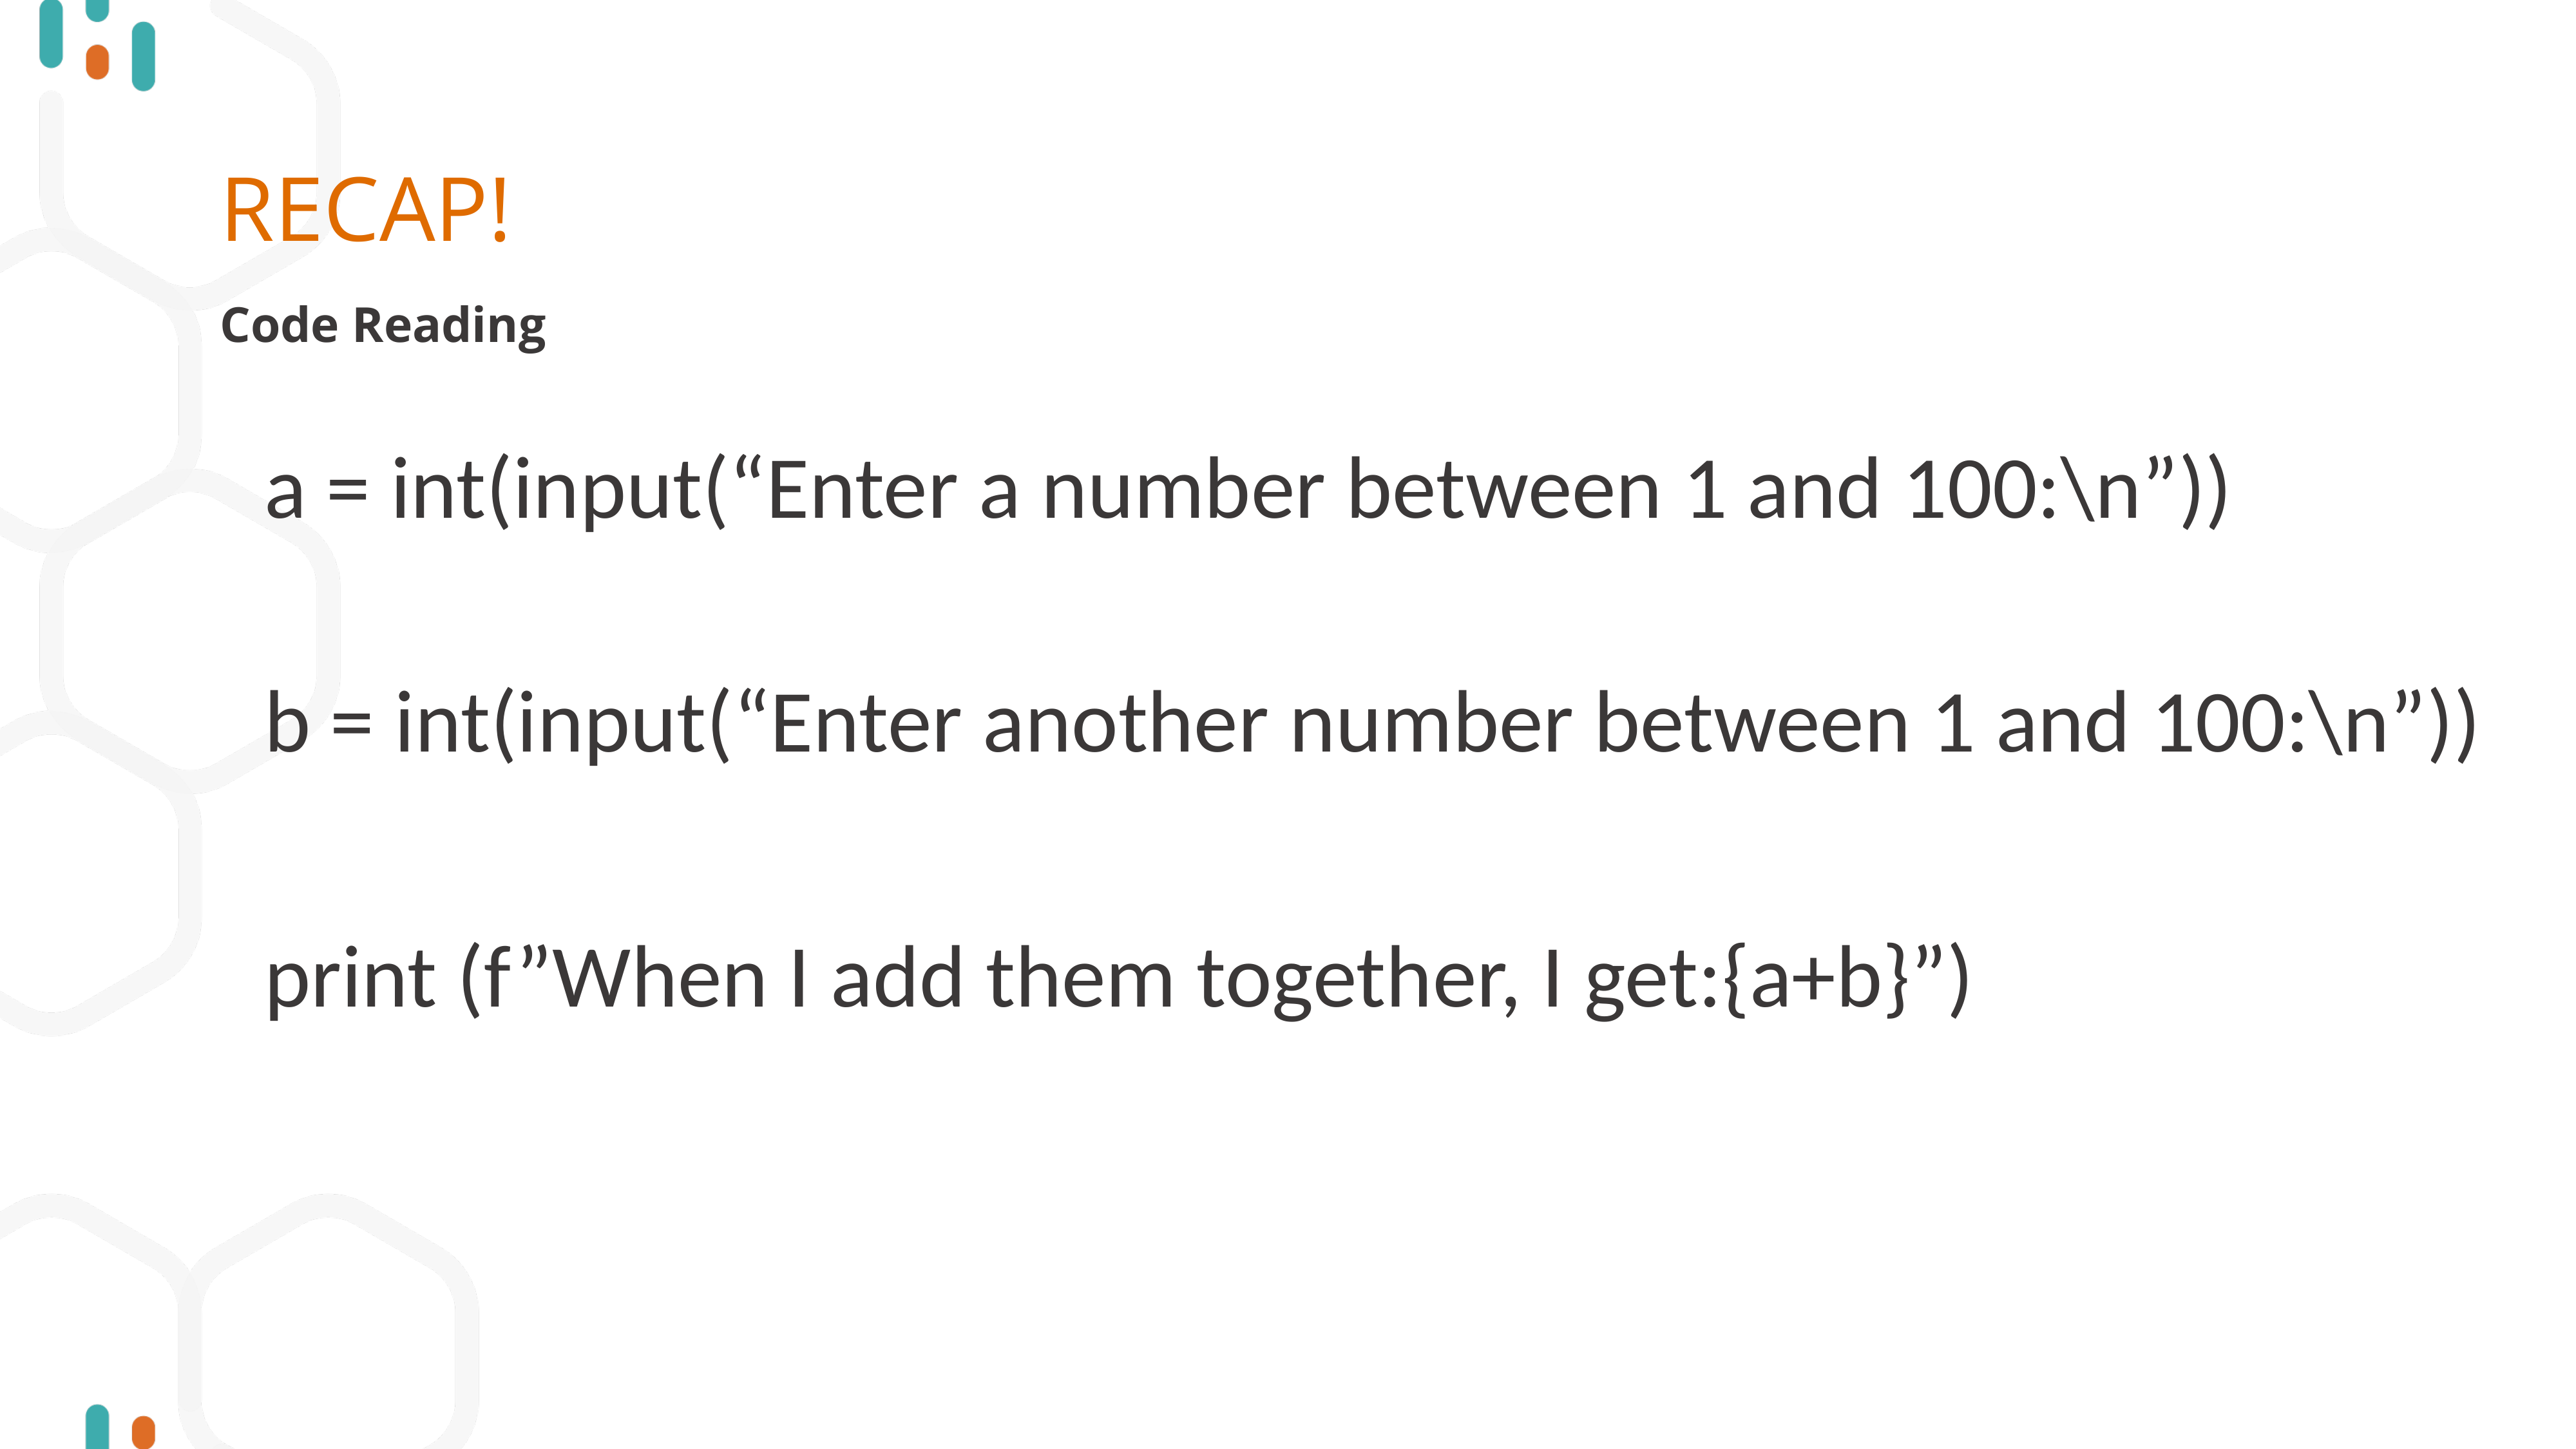

# RECAP!
Code Reading
a = int(input(“Enter a number between 1 and 100:\n”))

b = int(input(“Enter another number between 1 and 100:\n”))

print (f”When I add them together, I get:{a+b}”)